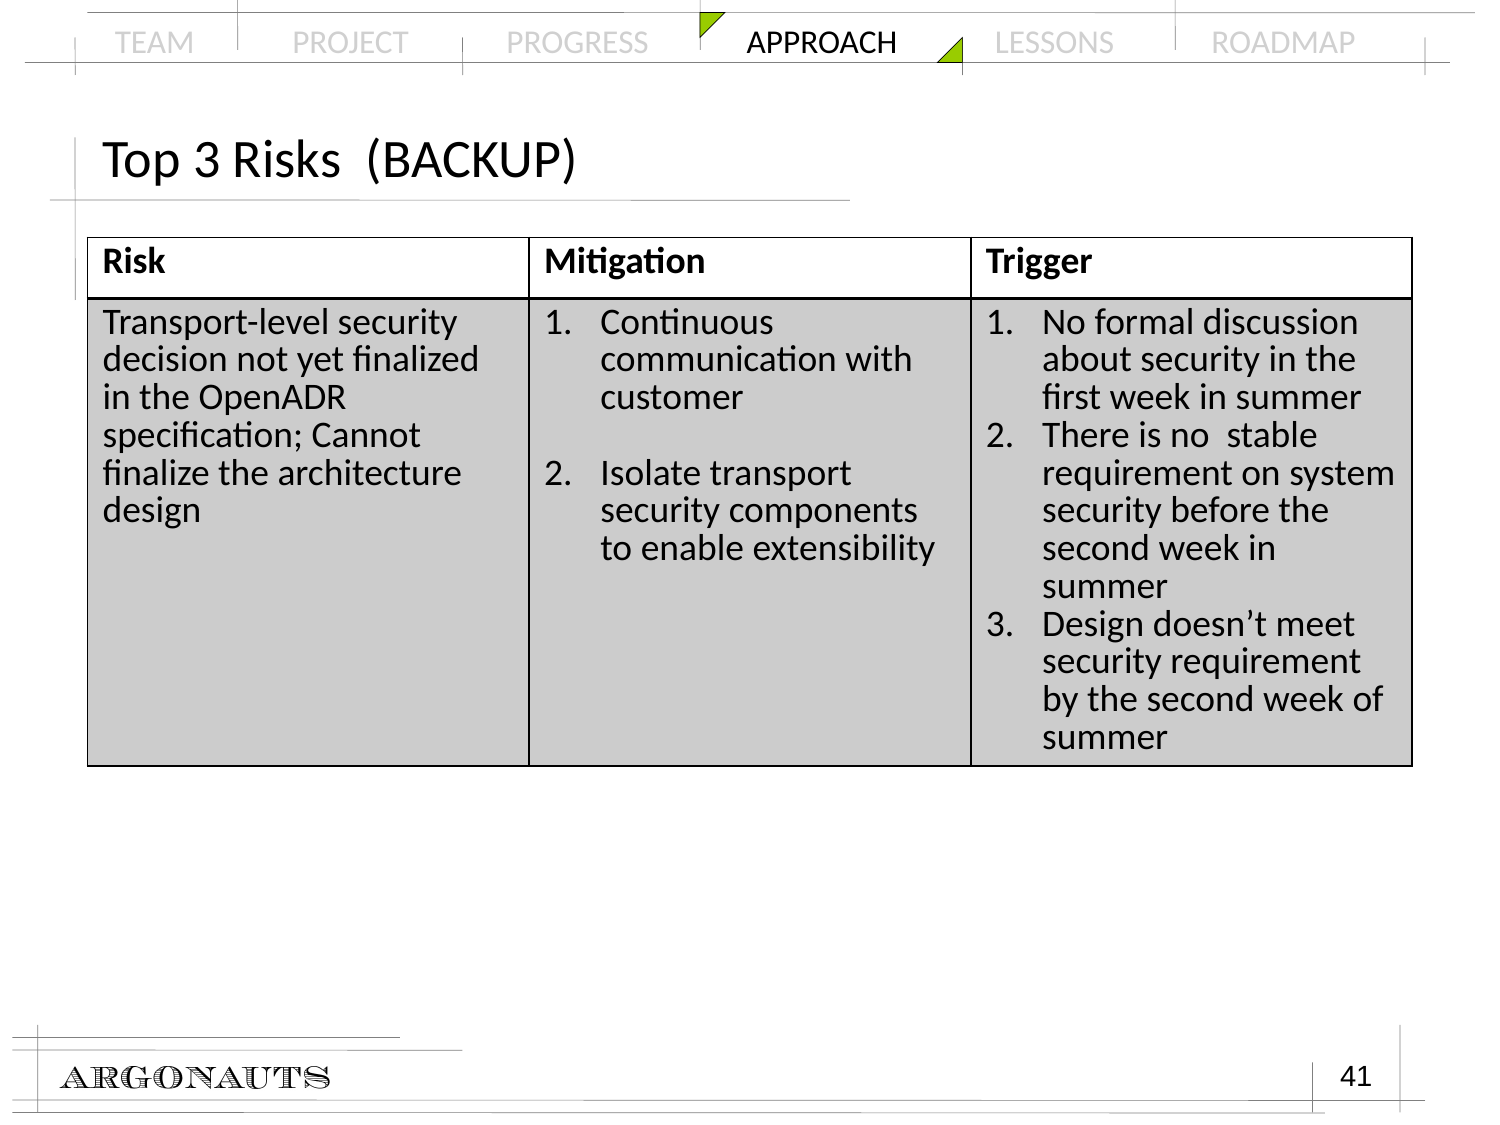

# Top 3 Risks  (BACKUP)
| Risk | Mitigation | Trigger |
| --- | --- | --- |
| Transport-level security decision not yet finalized in the OpenADR specification; Cannot finalize the architecture design | Continuous communication with customer Isolate transport security components to enable extensibility | No formal discussion about security in the first week in summer There is no stable requirement on system security before the second week in summer Design doesn’t meet security requirement by the second week of summer |

41